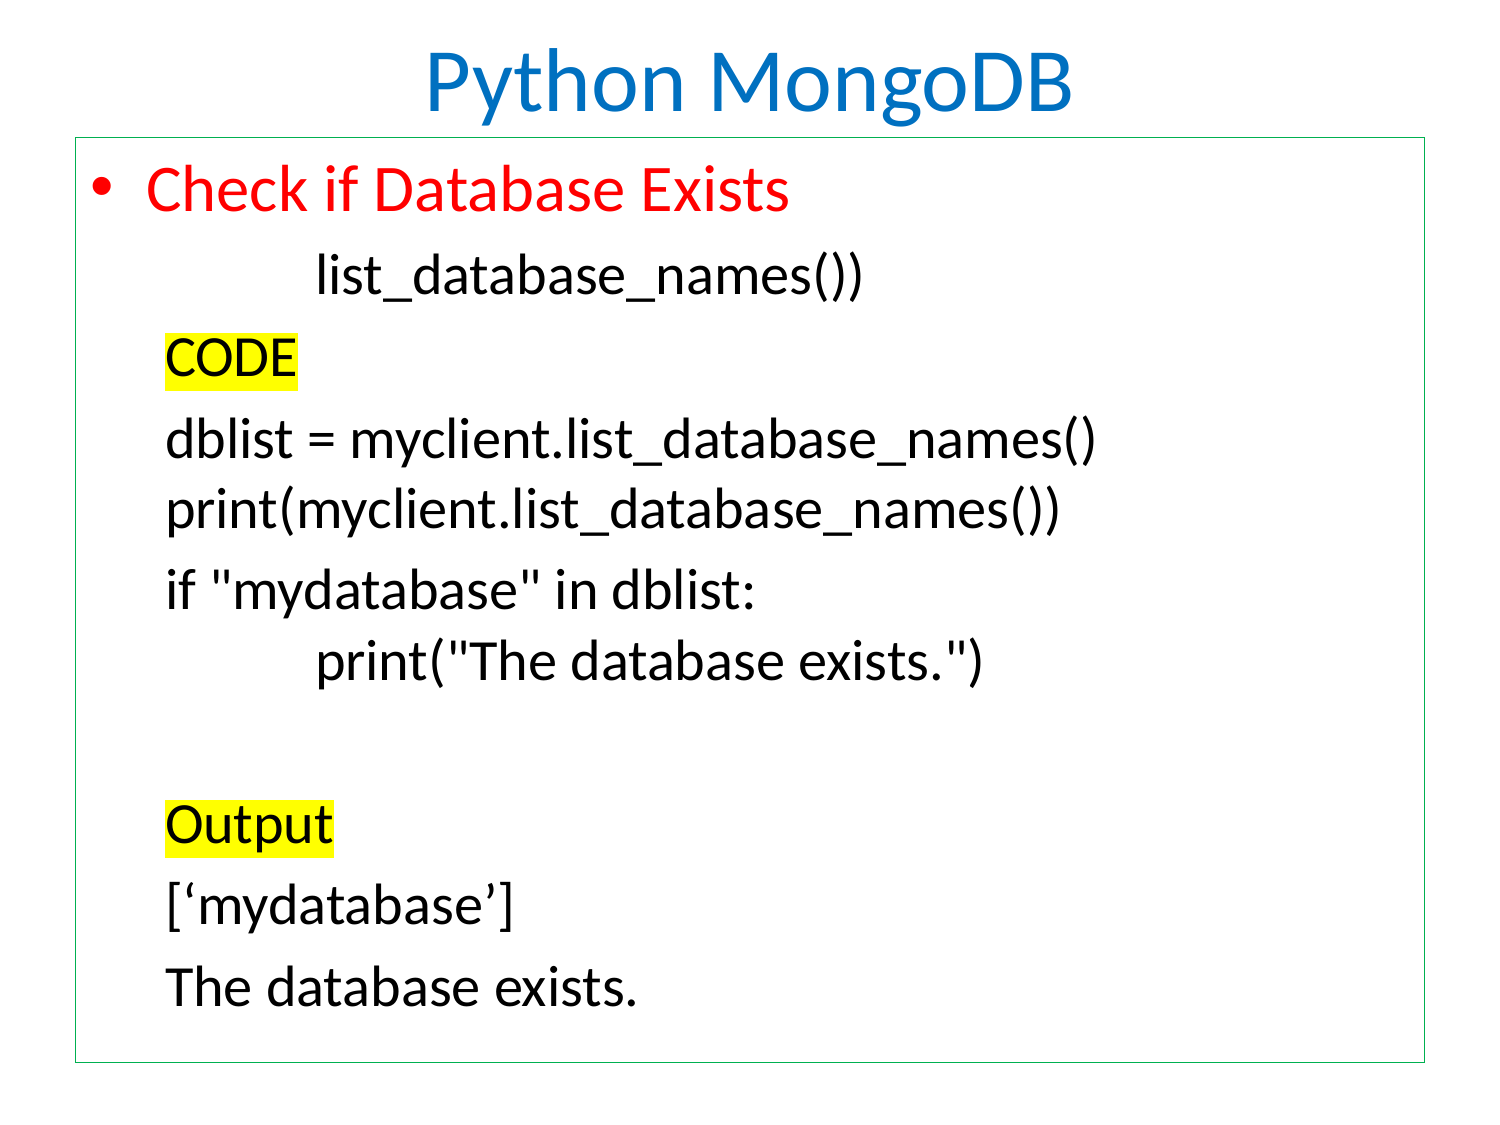

# Python MongoDB
Check if Database Exists
	list_database_names())
CODE
dblist = myclient.list_database_names()
print(myclient.list_database_names())
if "mydatabase" in dblist:
	print("The database exists.")

Output
[‘mydatabase’]
The database exists.